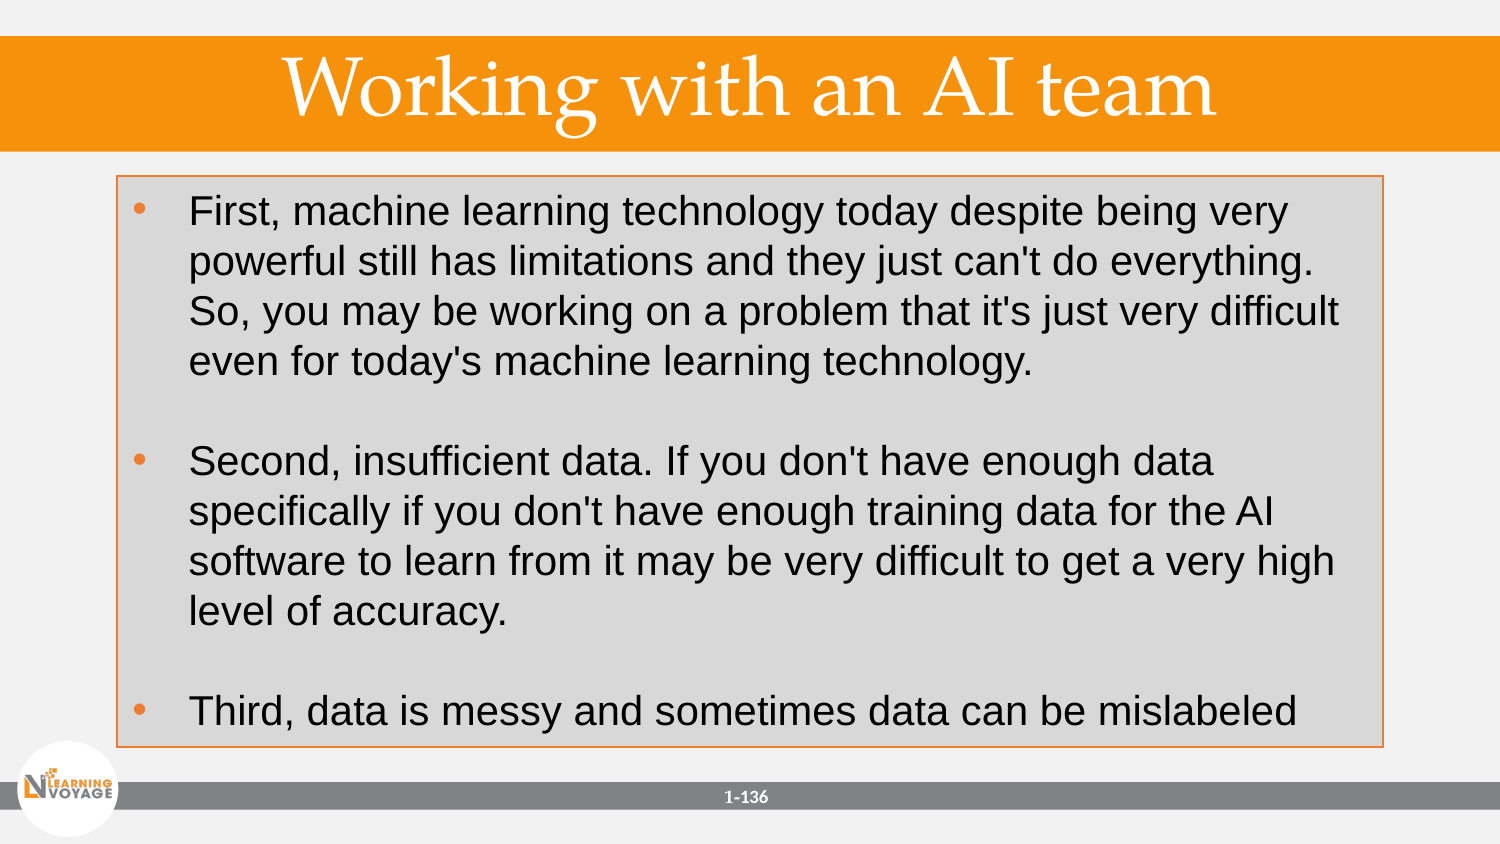

Working with an AI team
First, machine learning technology today despite being very powerful still has limitations and they just can't do everything. So, you may be working on a problem that it's just very difficult even for today's machine learning technology.

Second, insufficient data. If you don't have enough data specifically if you don't have enough training data for the AI software to learn from it may be very difficult to get a very high level of accuracy.

Third, data is messy and sometimes data can be mislabeled
1-136